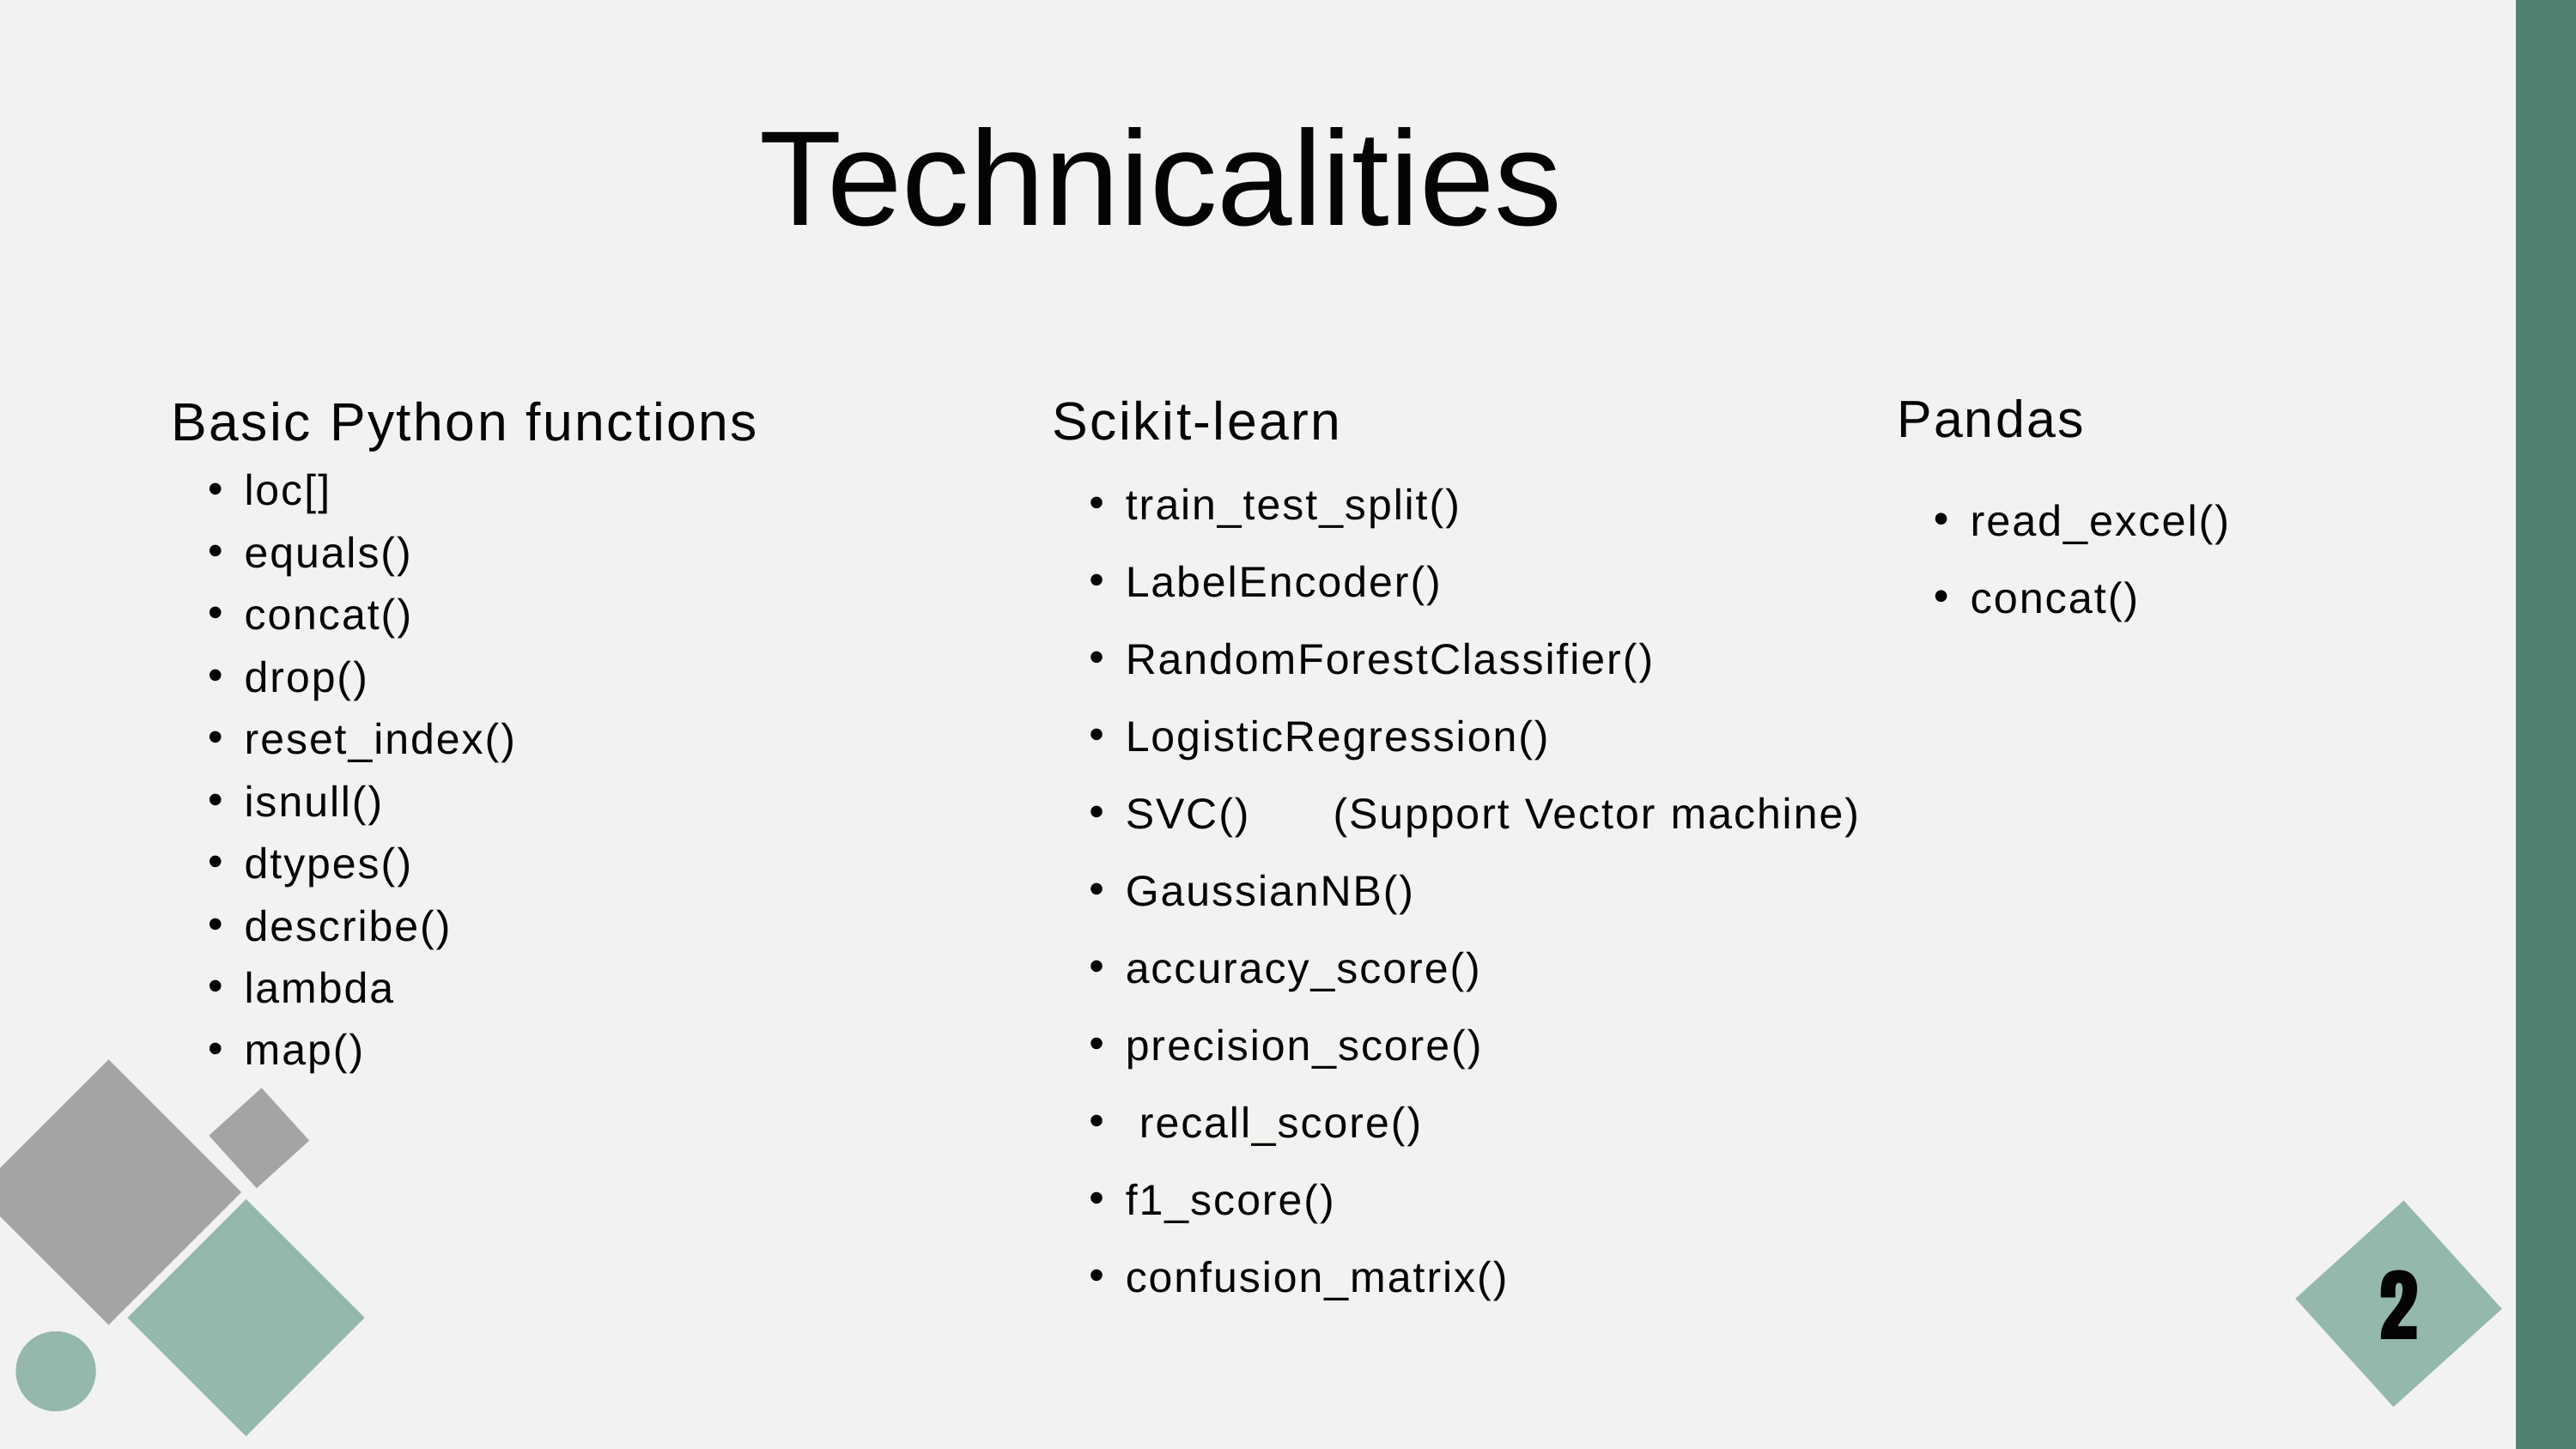

Technicalities
Scikit-learn
train_test_split()
LabelEncoder()
RandomForestClassifier()
LogisticRegression()
SVC()      (Support Vector machine)
GaussianNB()
accuracy_score()
precision_score()
 recall_score()
f1_score()
confusion_matrix()
Pandas

read_excel()
concat()

Basic Python functions
loc[]
equals()
concat()
drop()
reset_index()
isnull()
dtypes()
describe()
lambda
map()

2